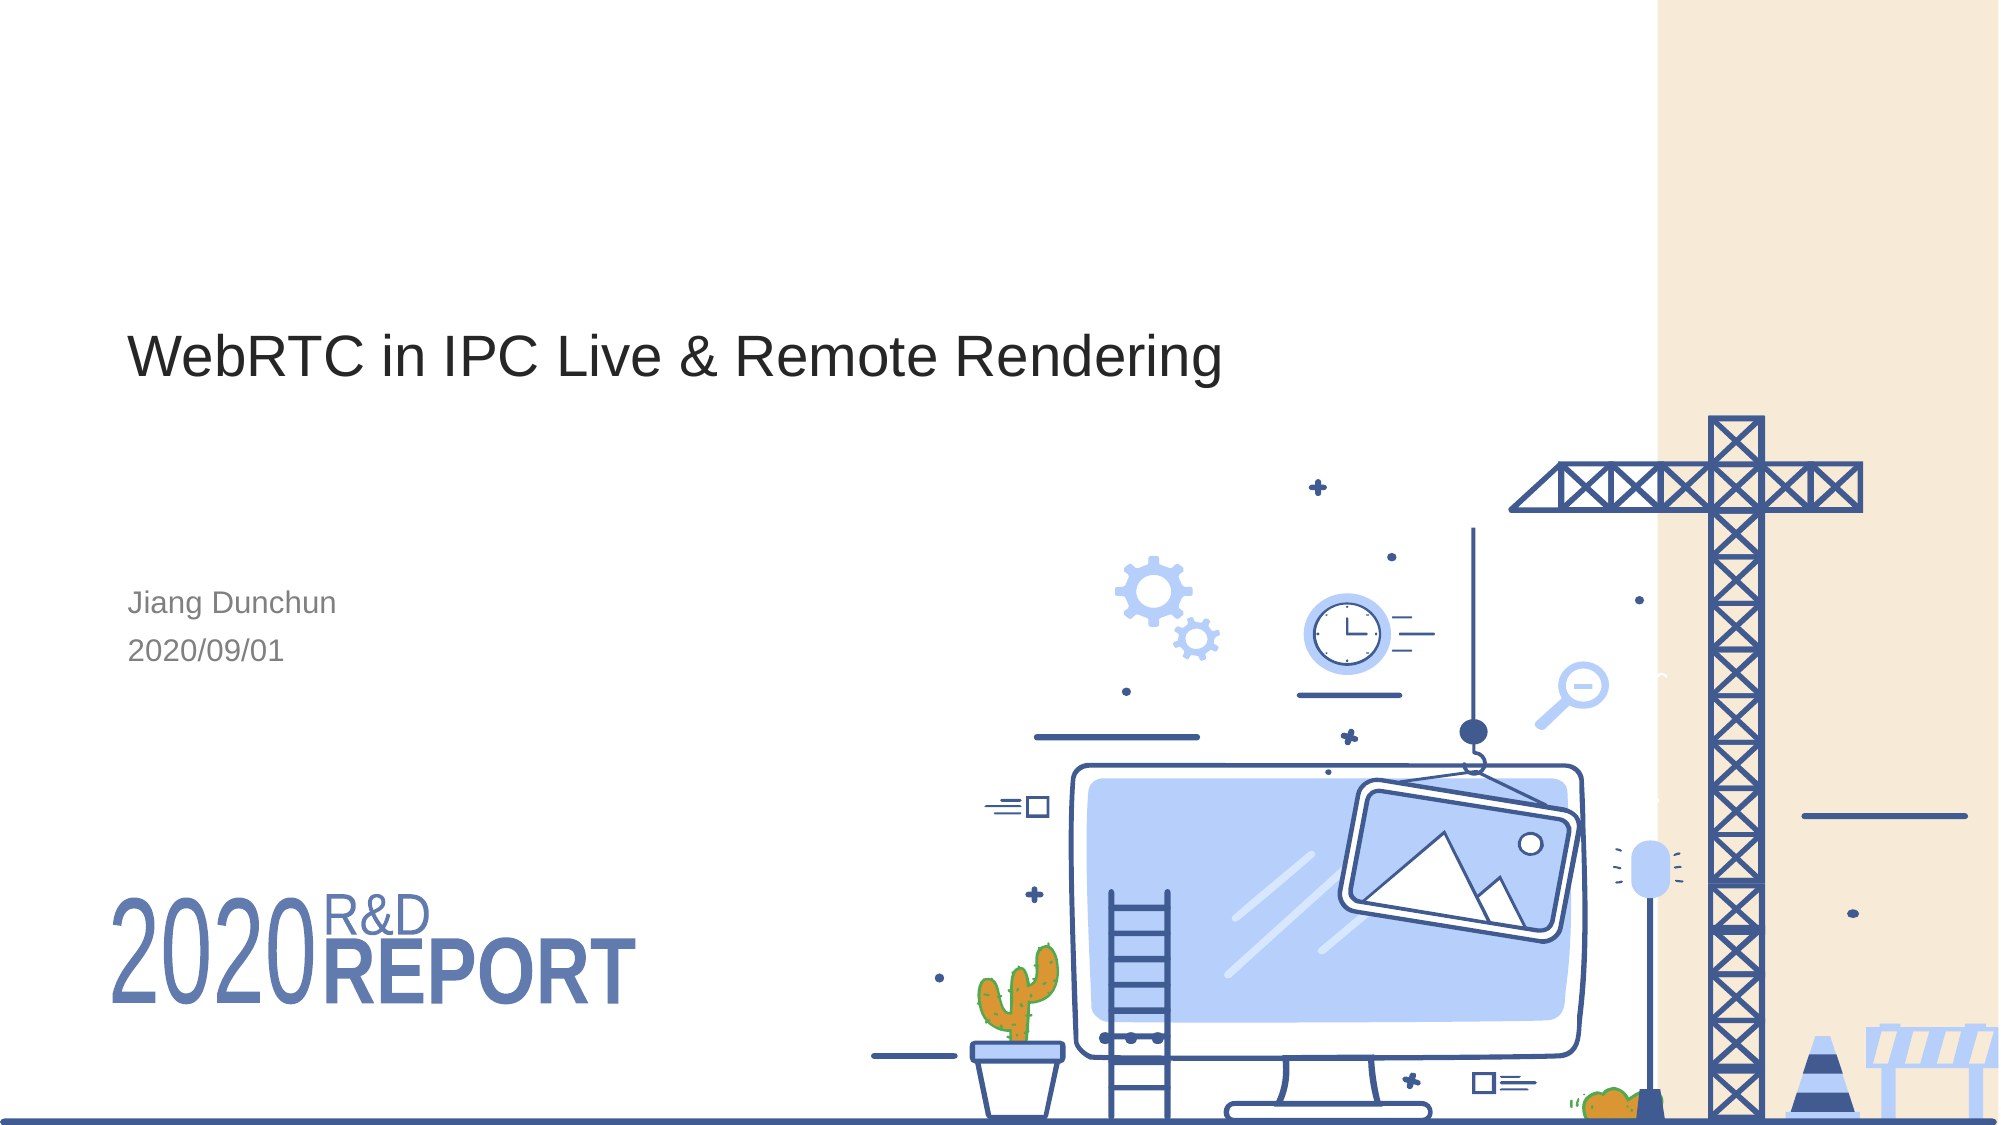

# WebRTC in IPC Live & Remote Rendering

Jiang Dunchun
2020/09/01
R&D
REPORT
2020